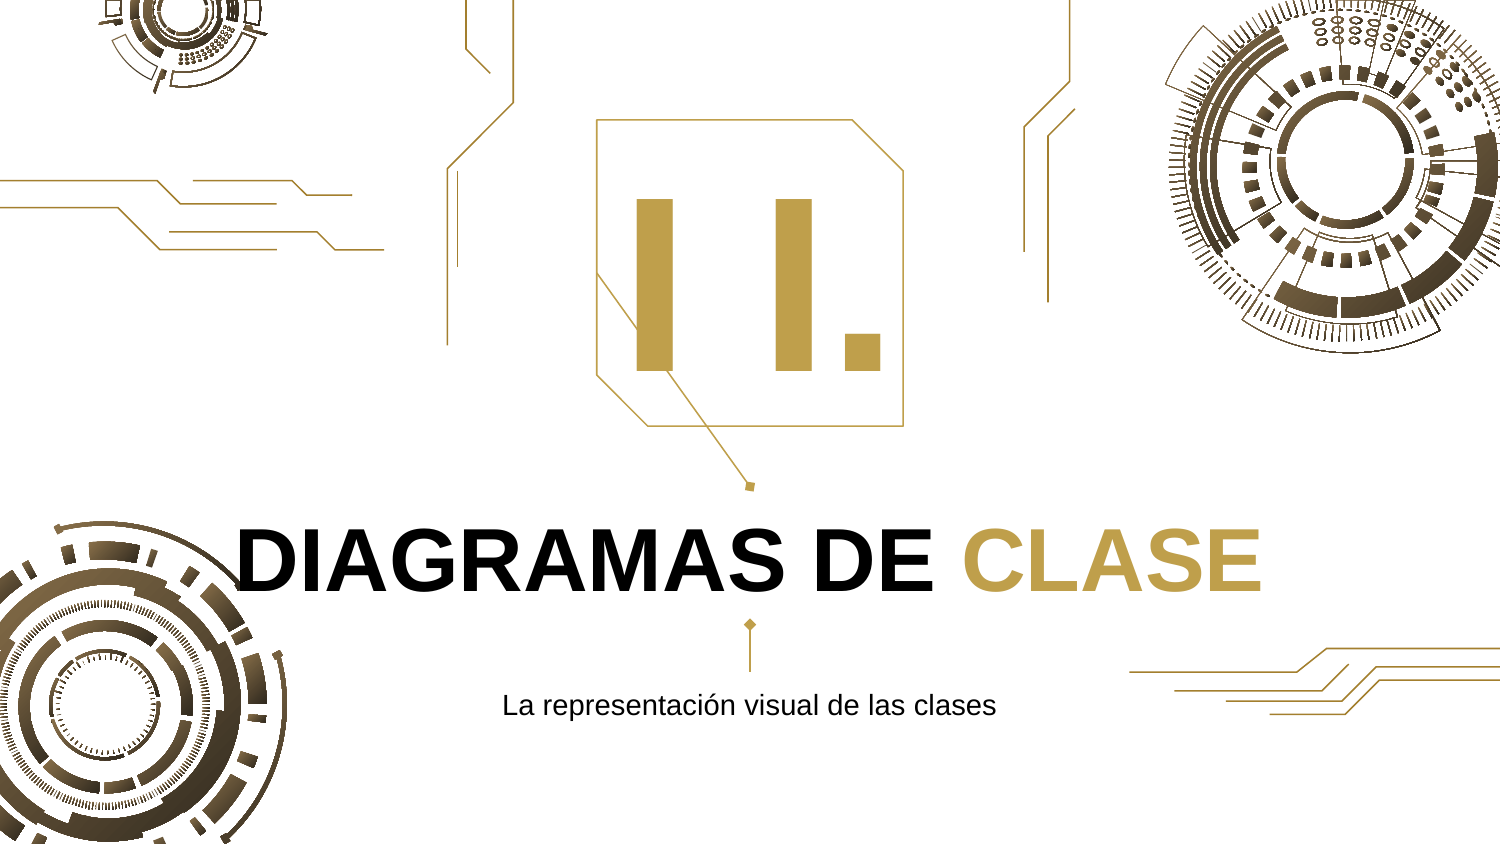

I I.

# DIAGRAMAS DE CLASE
La representación visual de las clases